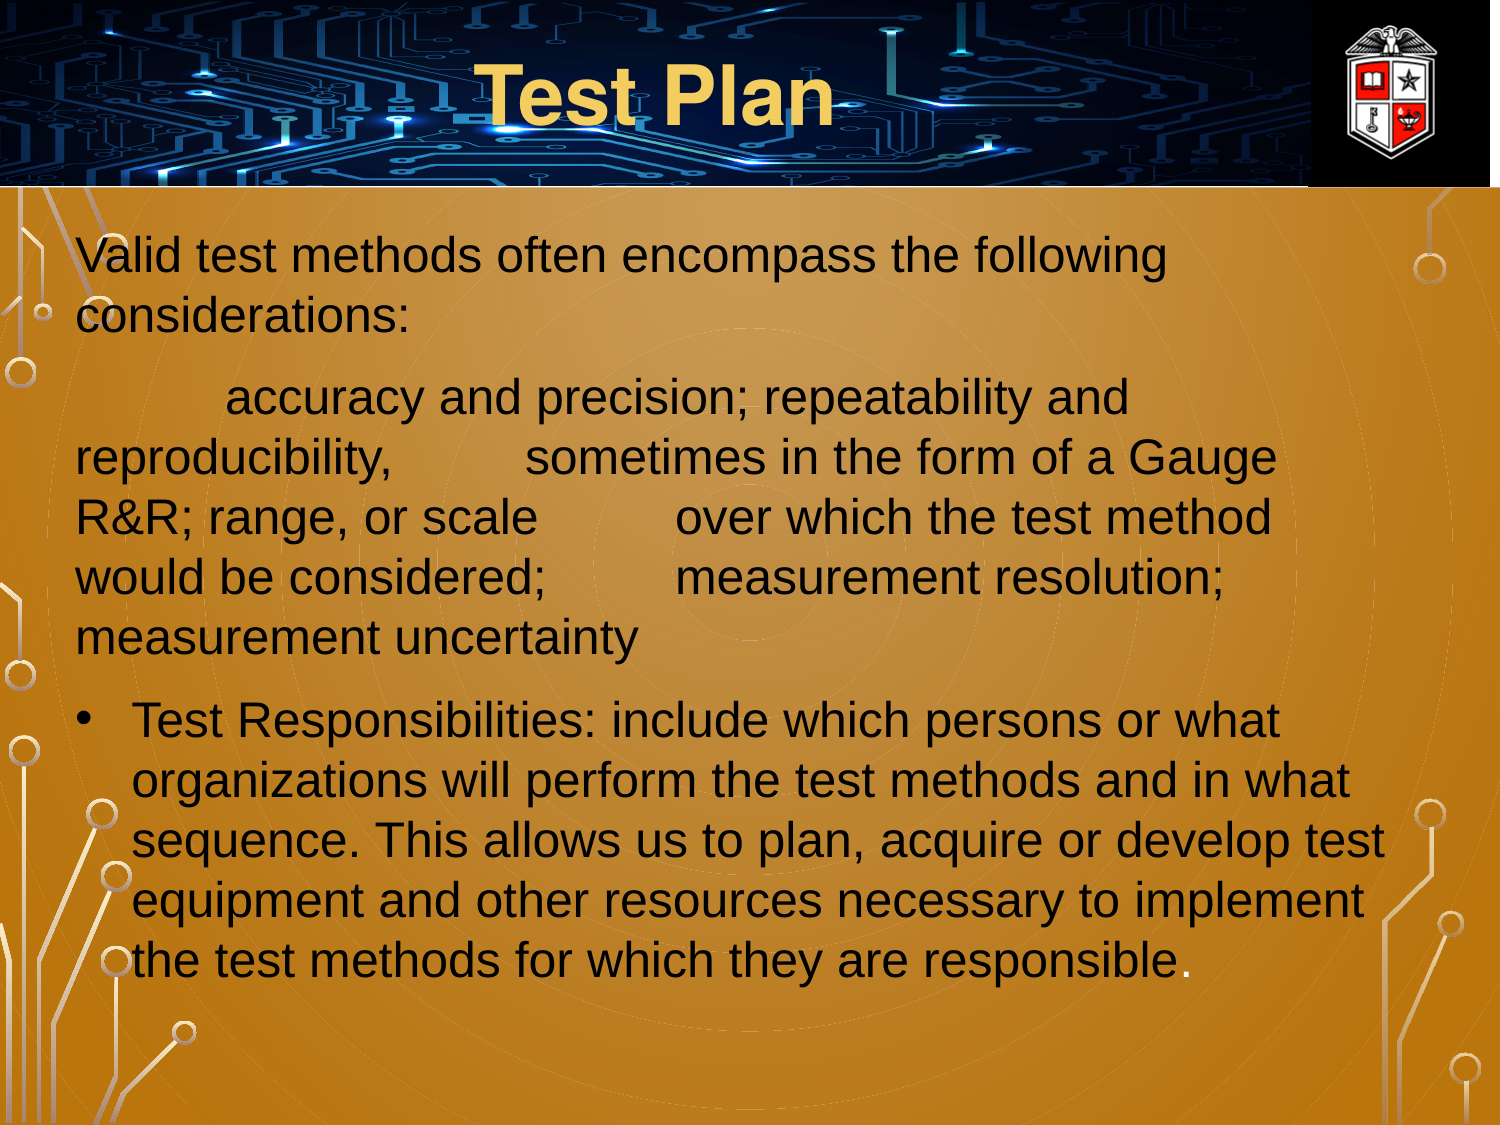

Test Plan
Valid test methods often encompass the following considerations:
	accuracy and precision; repeatability and reproducibility, 	sometimes in the form of a Gauge R&R; range, or scale 	over which the test method would be considered; 	measurement resolution; measurement uncertainty
Test Responsibilities: include which persons or what organizations will perform the test methods and in what sequence. This allows us to plan, acquire or develop test equipment and other resources necessary to implement the test methods for which they are responsible.